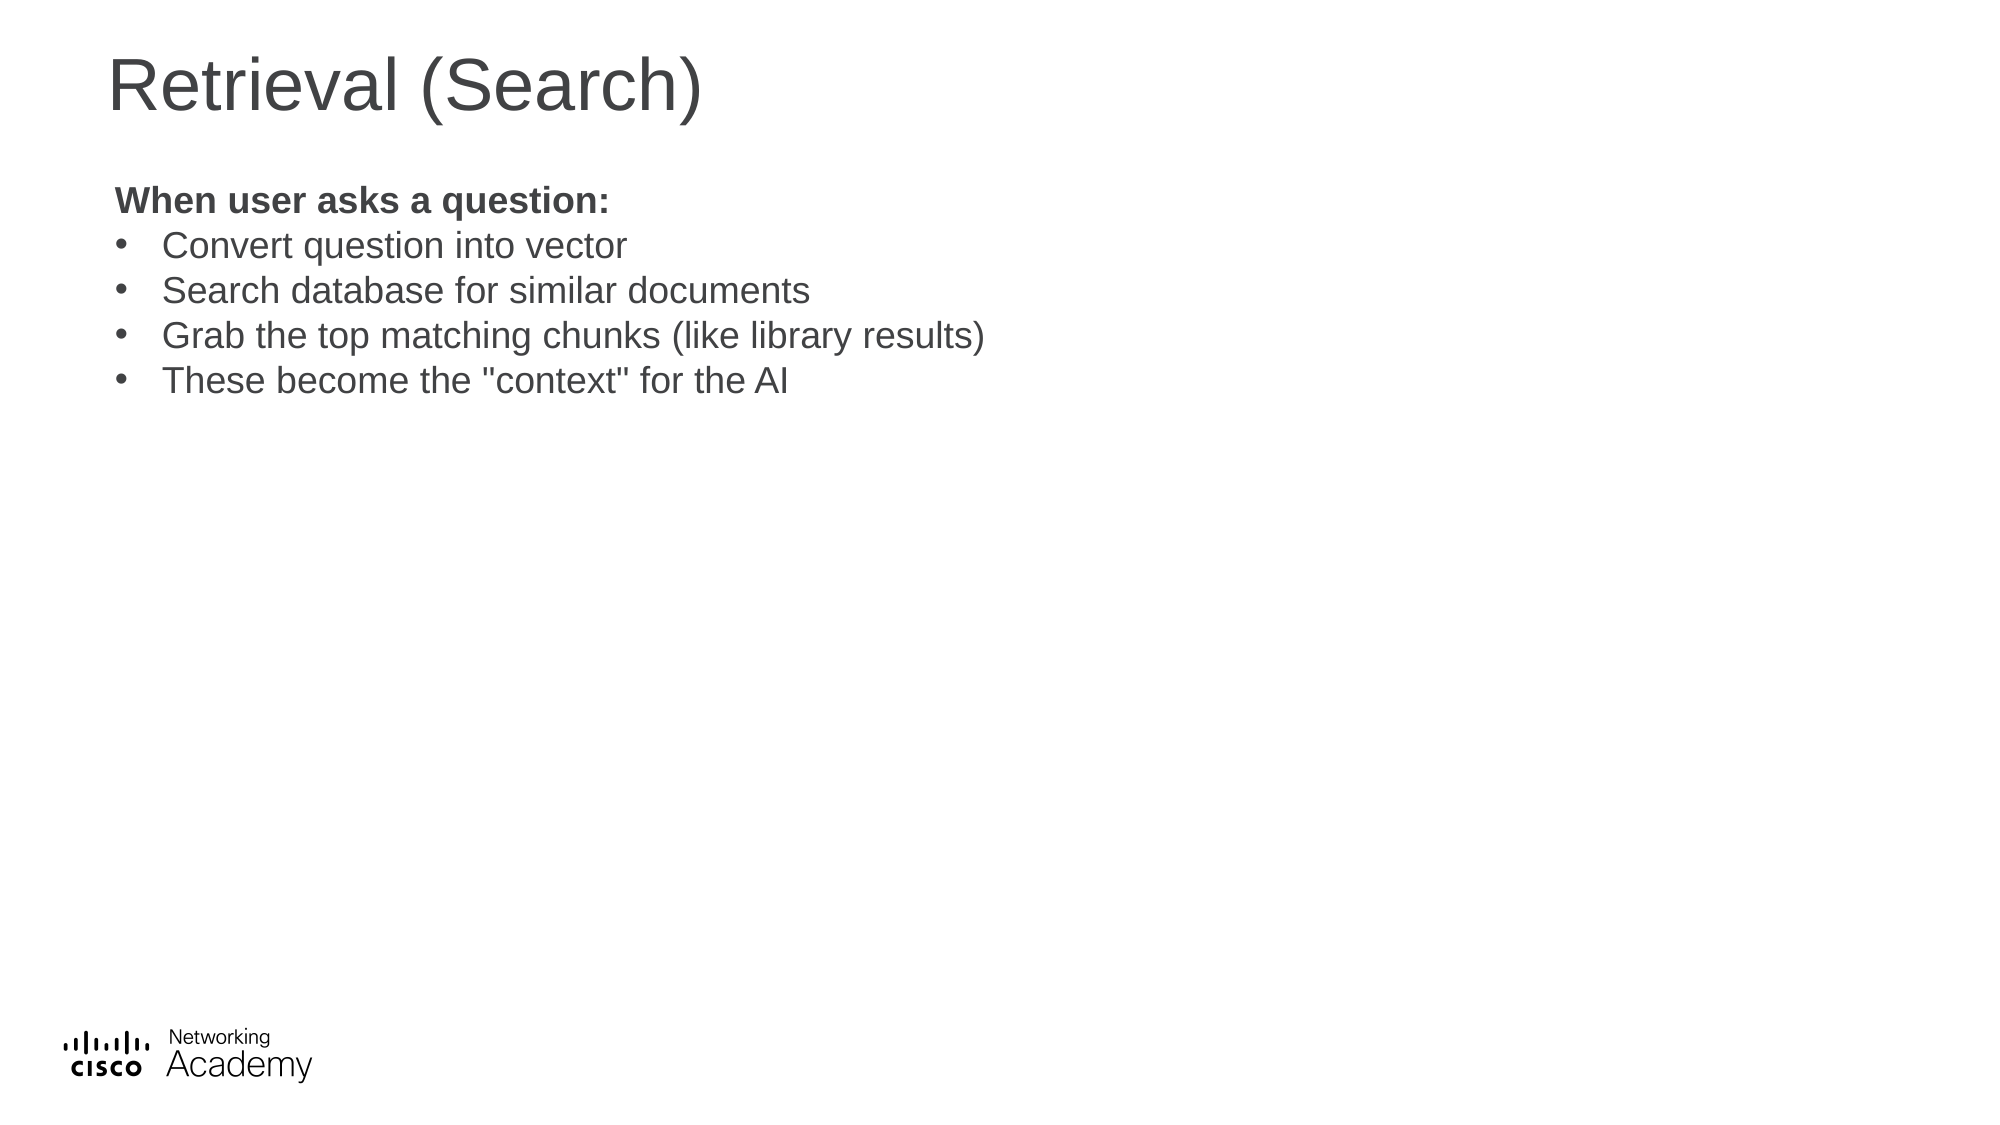

# Retrieval (Search)
When user asks a question:
Convert question into vector
Search database for similar documents
Grab the top matching chunks (like library results)
These become the "context" for the AI